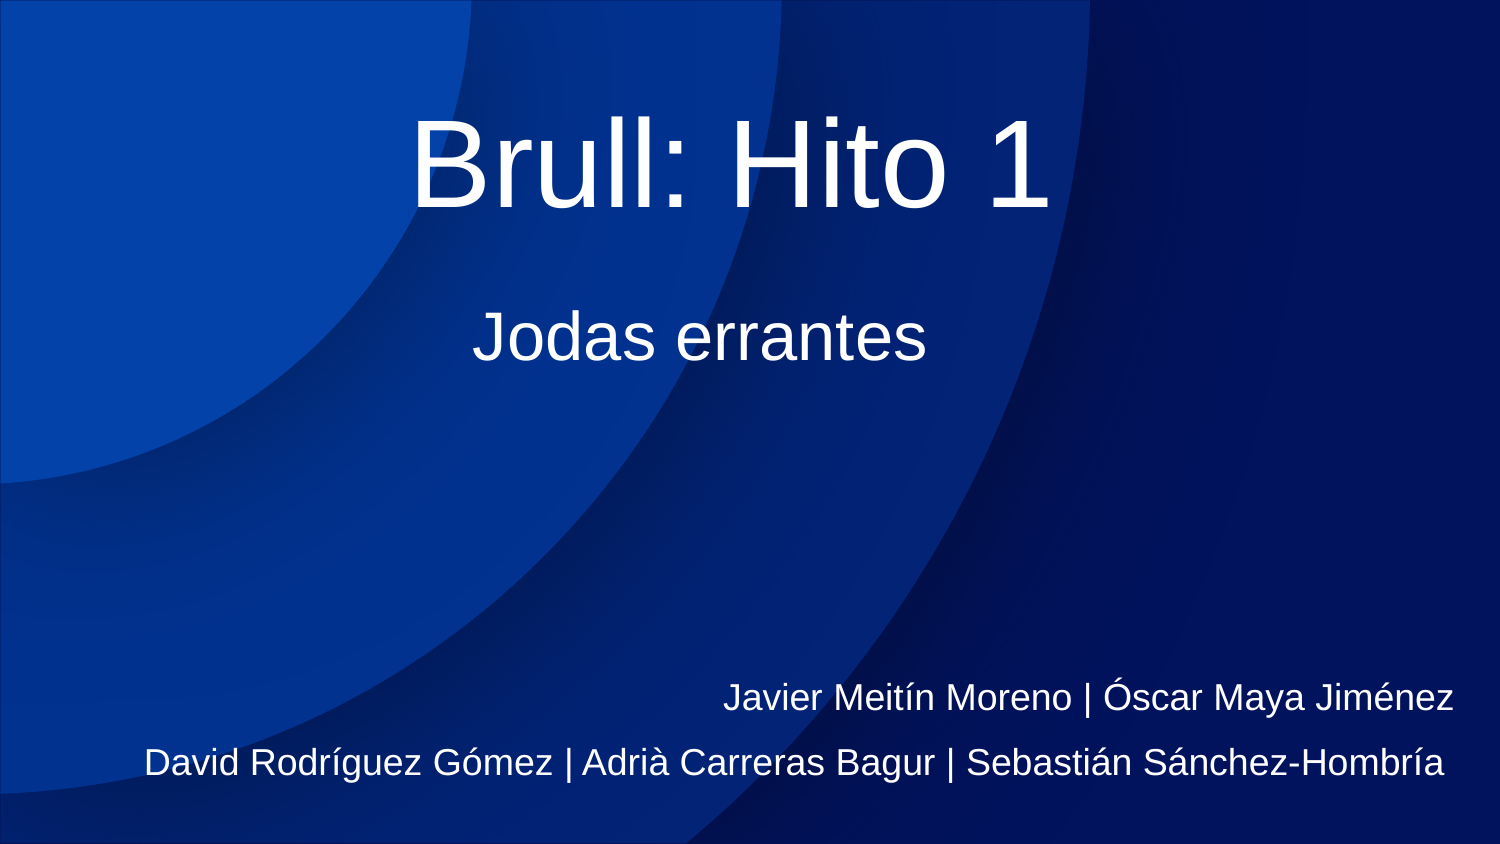

# Brull: Hito 1
Jodas errantes
Javier Meitín Moreno | Óscar Maya Jiménez
David Rodríguez Gómez | Adrià Carreras Bagur | Sebastián Sánchez-Hombría